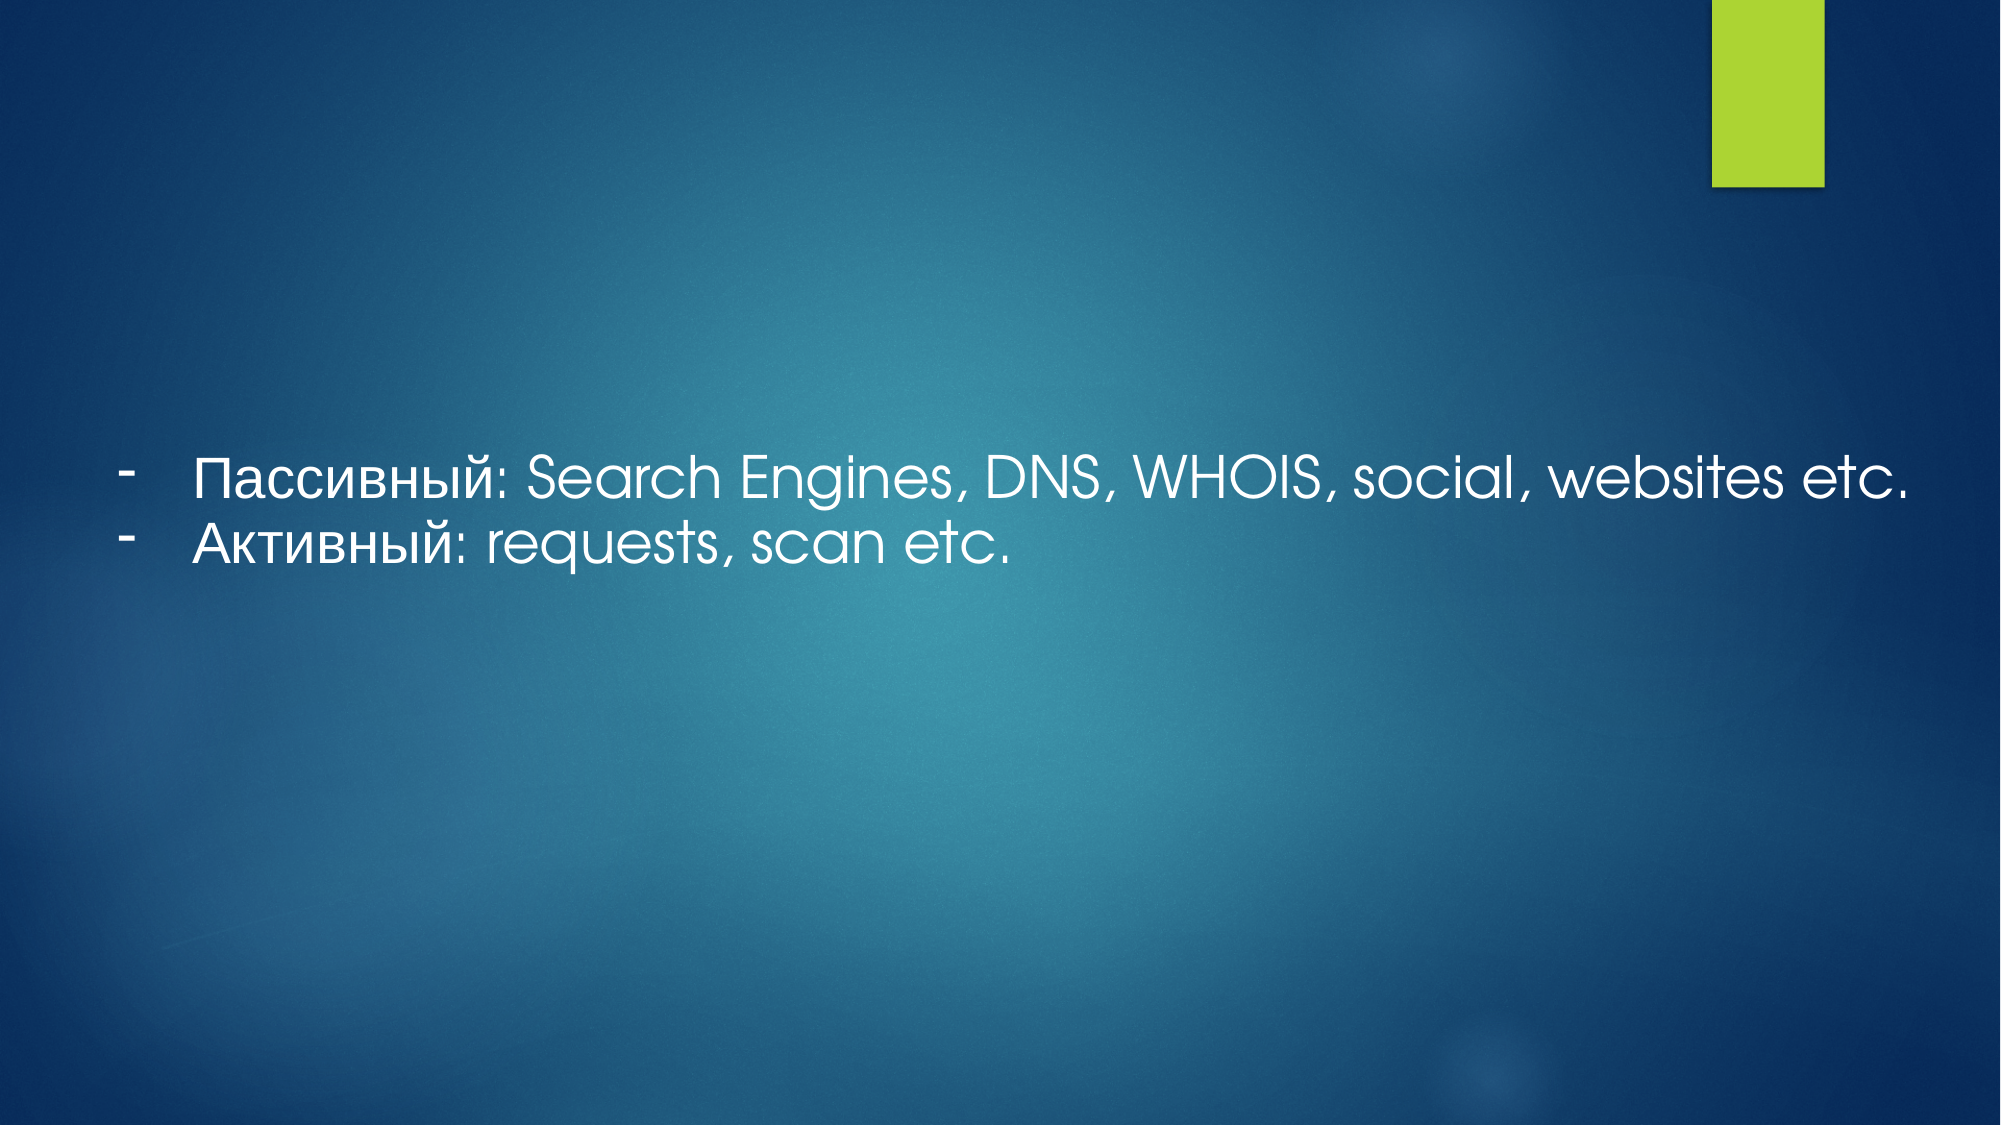

Пассивный: Search Engines, DNS, WHOIS, social, websites etc.
Активный: requests, scan etc.